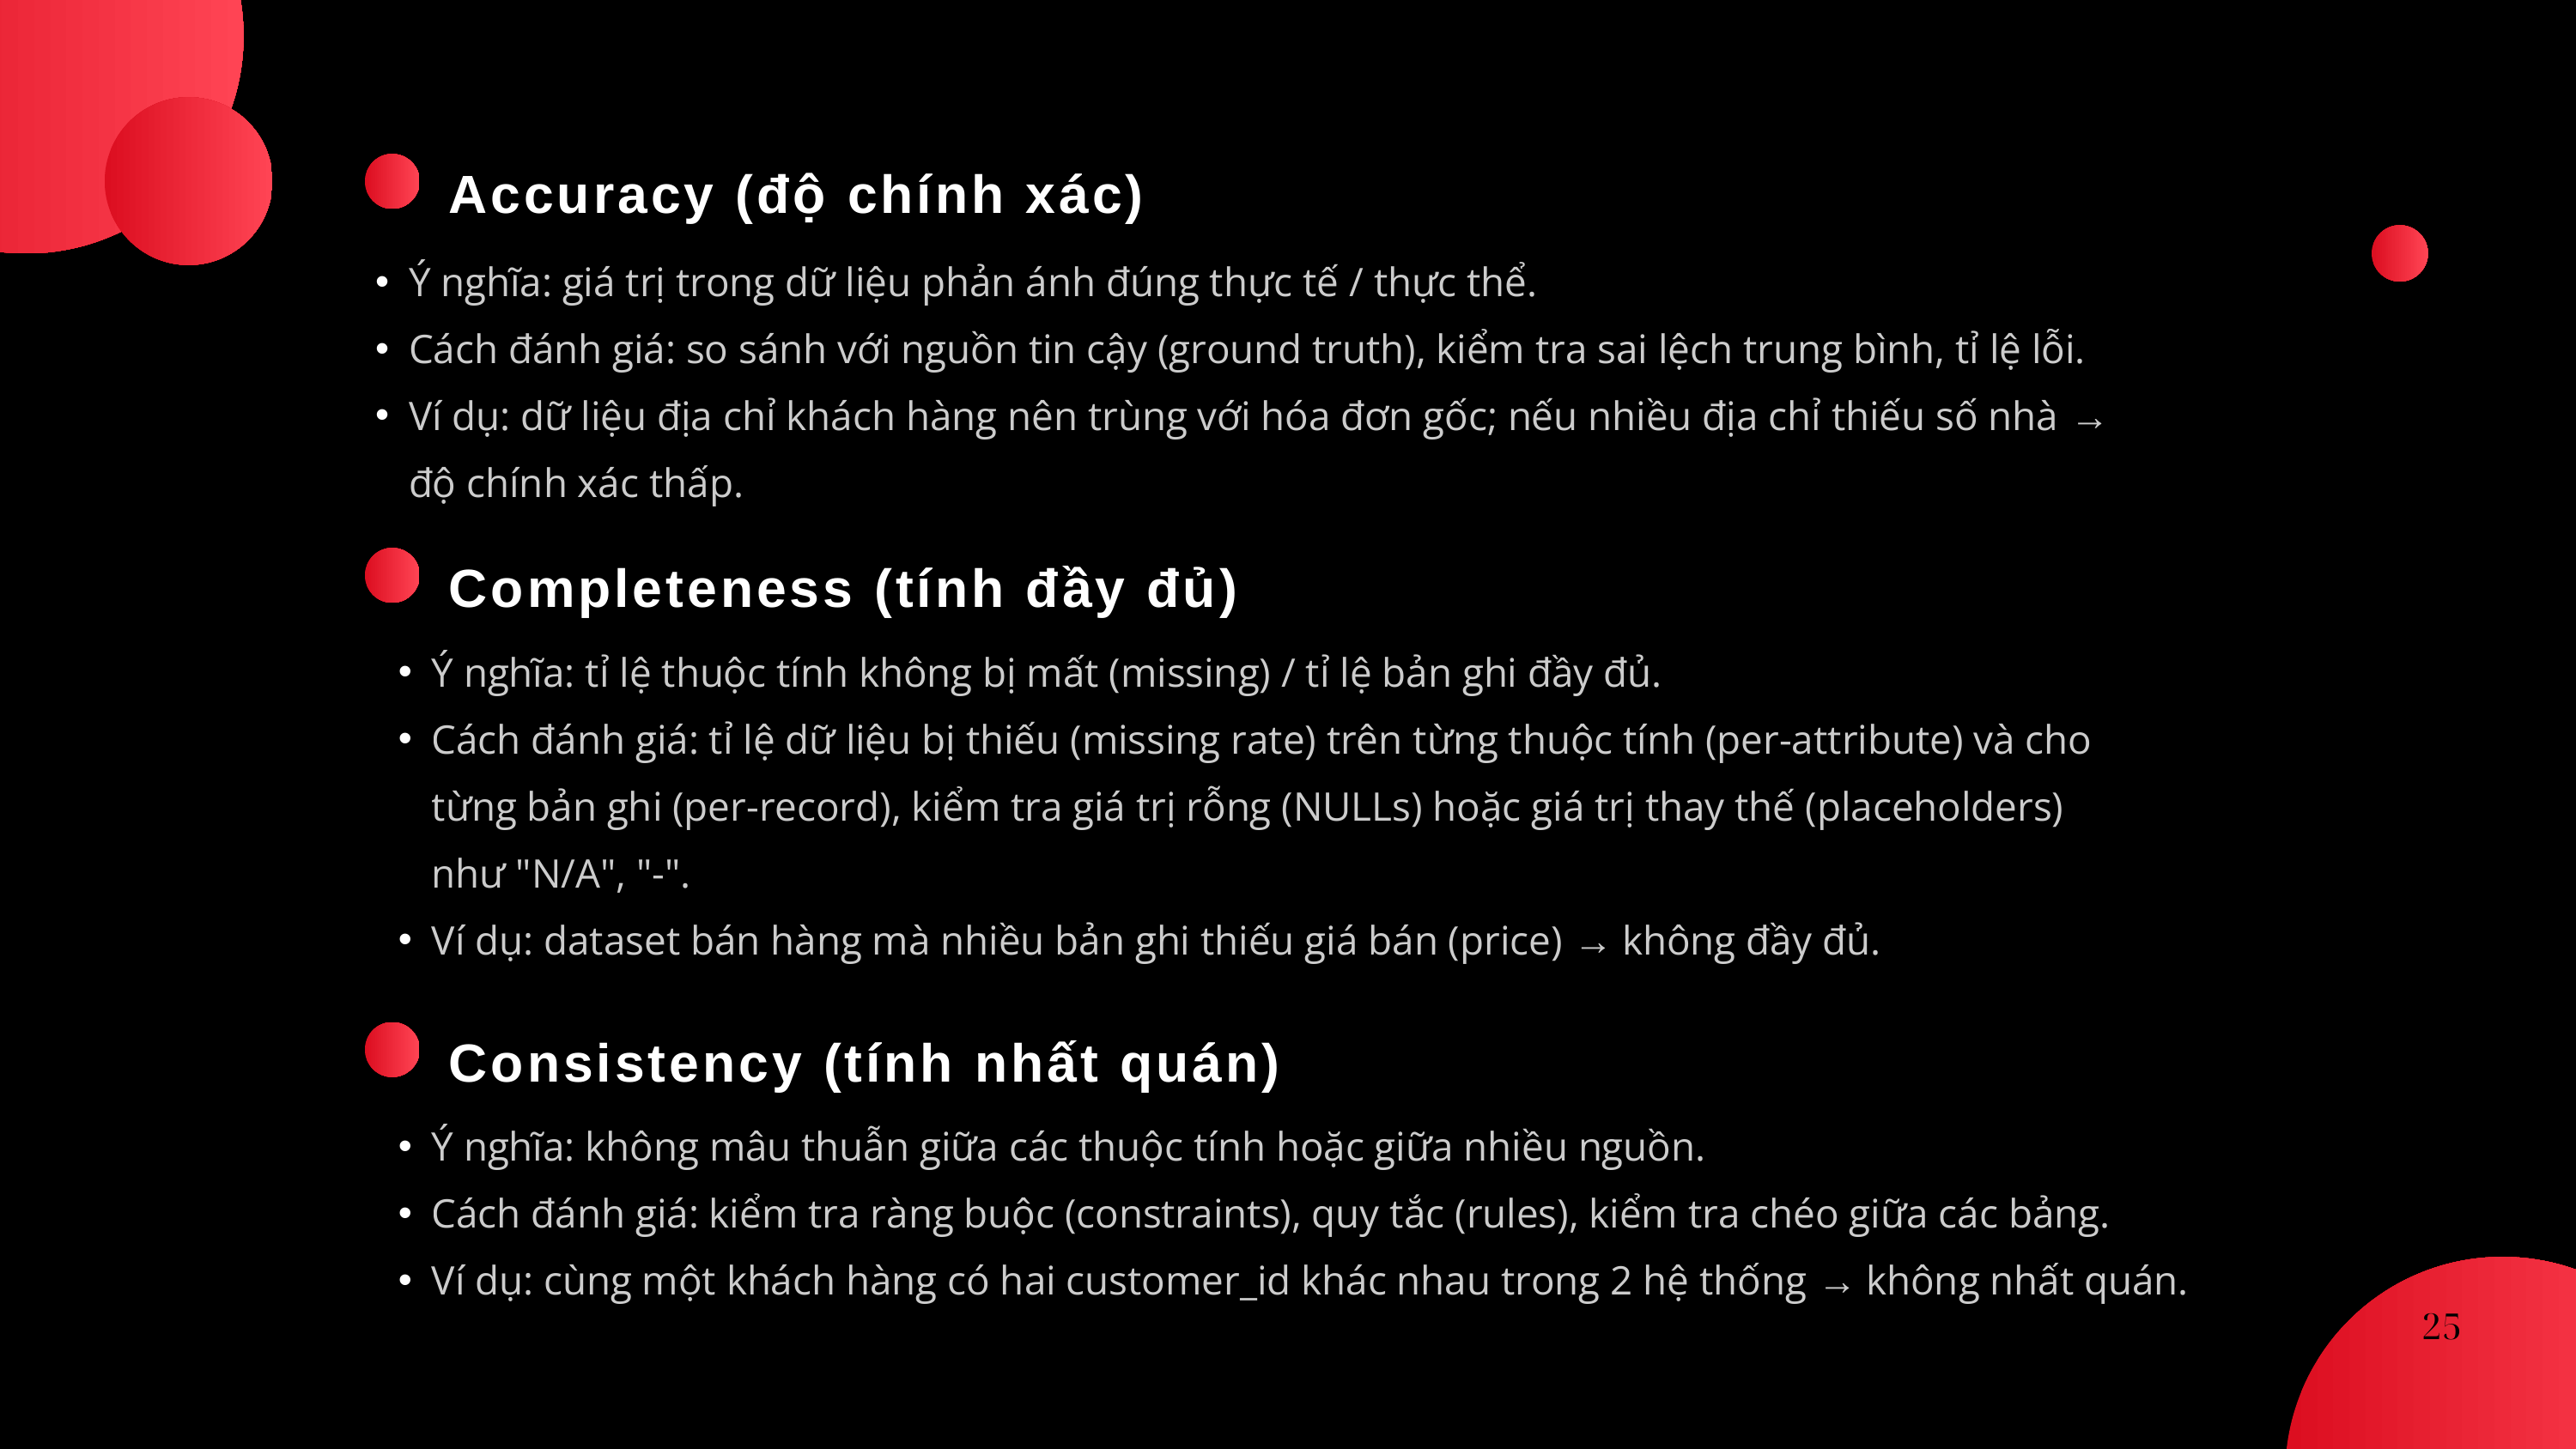

Accuracy (độ chính xác)

Ý nghĩa: giá trị trong dữ liệu phản ánh đúng thực tế / thực thể.
Cách đánh giá: so sánh với nguồn tin cậy (ground truth), kiểm tra sai lệch trung bình, tỉ lệ lỗi.
Ví dụ: dữ liệu địa chỉ khách hàng nên trùng với hóa đơn gốc; nếu nhiều địa chỉ thiếu số nhà → độ chính xác thấp.
Completeness (tính đầy đủ)

Ý nghĩa: tỉ lệ thuộc tính không bị mất (missing) / tỉ lệ bản ghi đầy đủ.
Cách đánh giá: tỉ lệ dữ liệu bị thiếu (missing rate) trên từng thuộc tính (per-attribute) và cho từng bản ghi (per-record), kiểm tra giá trị rỗng (NULLs) hoặc giá trị thay thế (placeholders) như "N/A", "-".
Ví dụ: dataset bán hàng mà nhiều bản ghi thiếu giá bán (price) → không đầy đủ.
Consistency (tính nhất quán)

Ý nghĩa: không mâu thuẫn giữa các thuộc tính hoặc giữa nhiều nguồn.
Cách đánh giá: kiểm tra ràng buộc (constraints), quy tắc (rules), kiểm tra chéo giữa các bảng.
Ví dụ: cùng một khách hàng có hai customer_id khác nhau trong 2 hệ thống → không nhất quán.

25